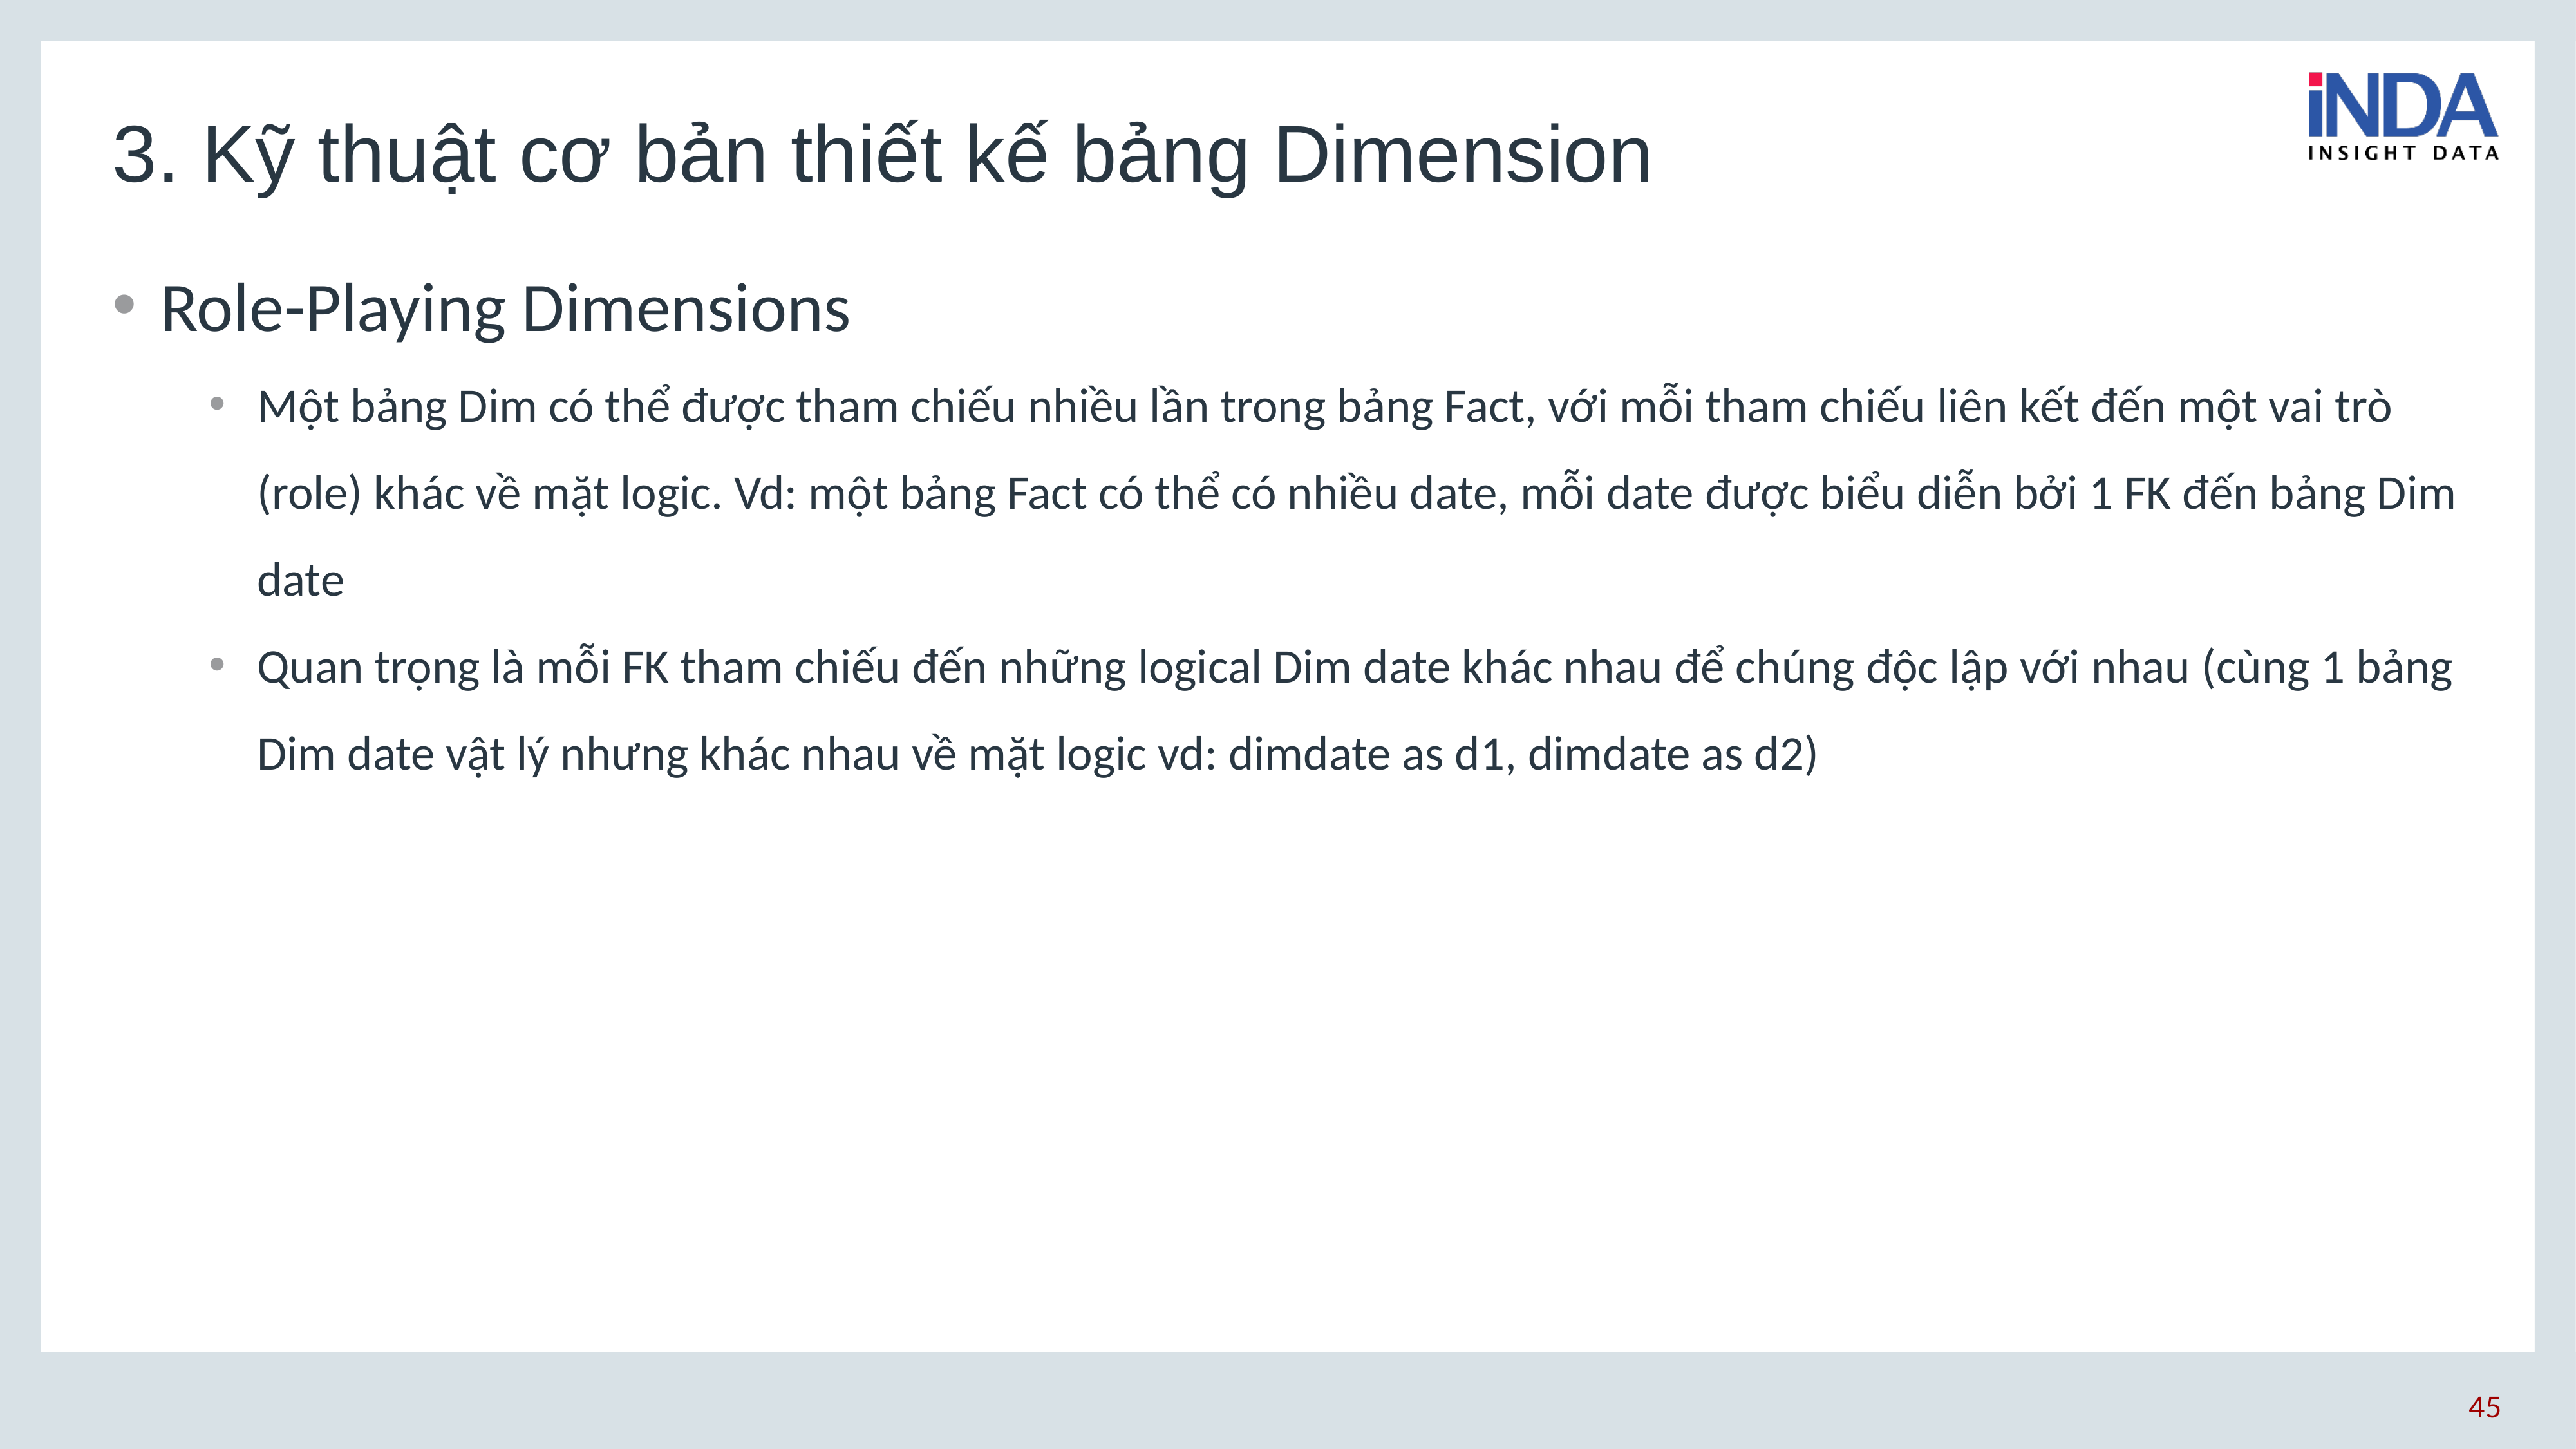

# 3. Kỹ thuật cơ bản thiết kế bảng Dimension
Role-Playing Dimensions
Một bảng Dim có thể được tham chiếu nhiều lần trong bảng Fact, với mỗi tham chiếu liên kết đến một vai trò (role) khác về mặt logic. Vd: một bảng Fact có thể có nhiều date, mỗi date được biểu diễn bởi 1 FK đến bảng Dim date
Quan trọng là mỗi FK tham chiếu đến những logical Dim date khác nhau để chúng độc lập với nhau (cùng 1 bảng Dim date vật lý nhưng khác nhau về mặt logic vd: dimdate as d1, dimdate as d2)

45